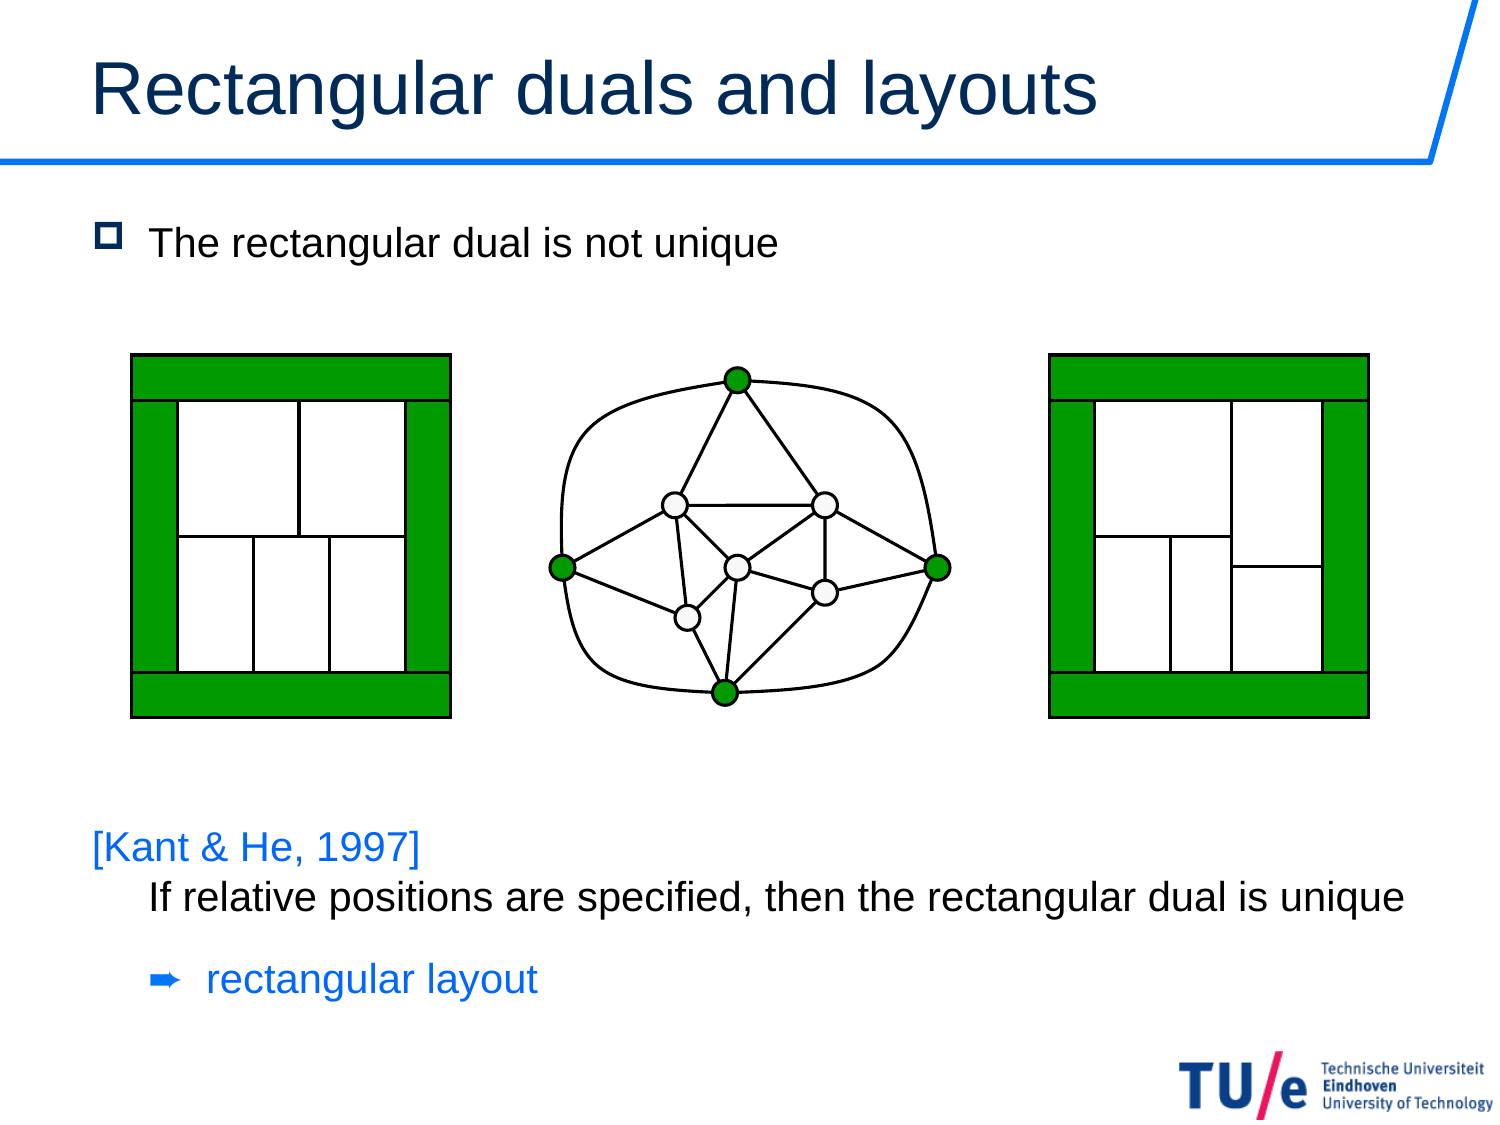

# Rectangular duals and layouts
The rectangular dual is not unique

[Kant & He, 1997]
If relative positions are specified, then the rectangular dual is unique

	➨  rectangular layout